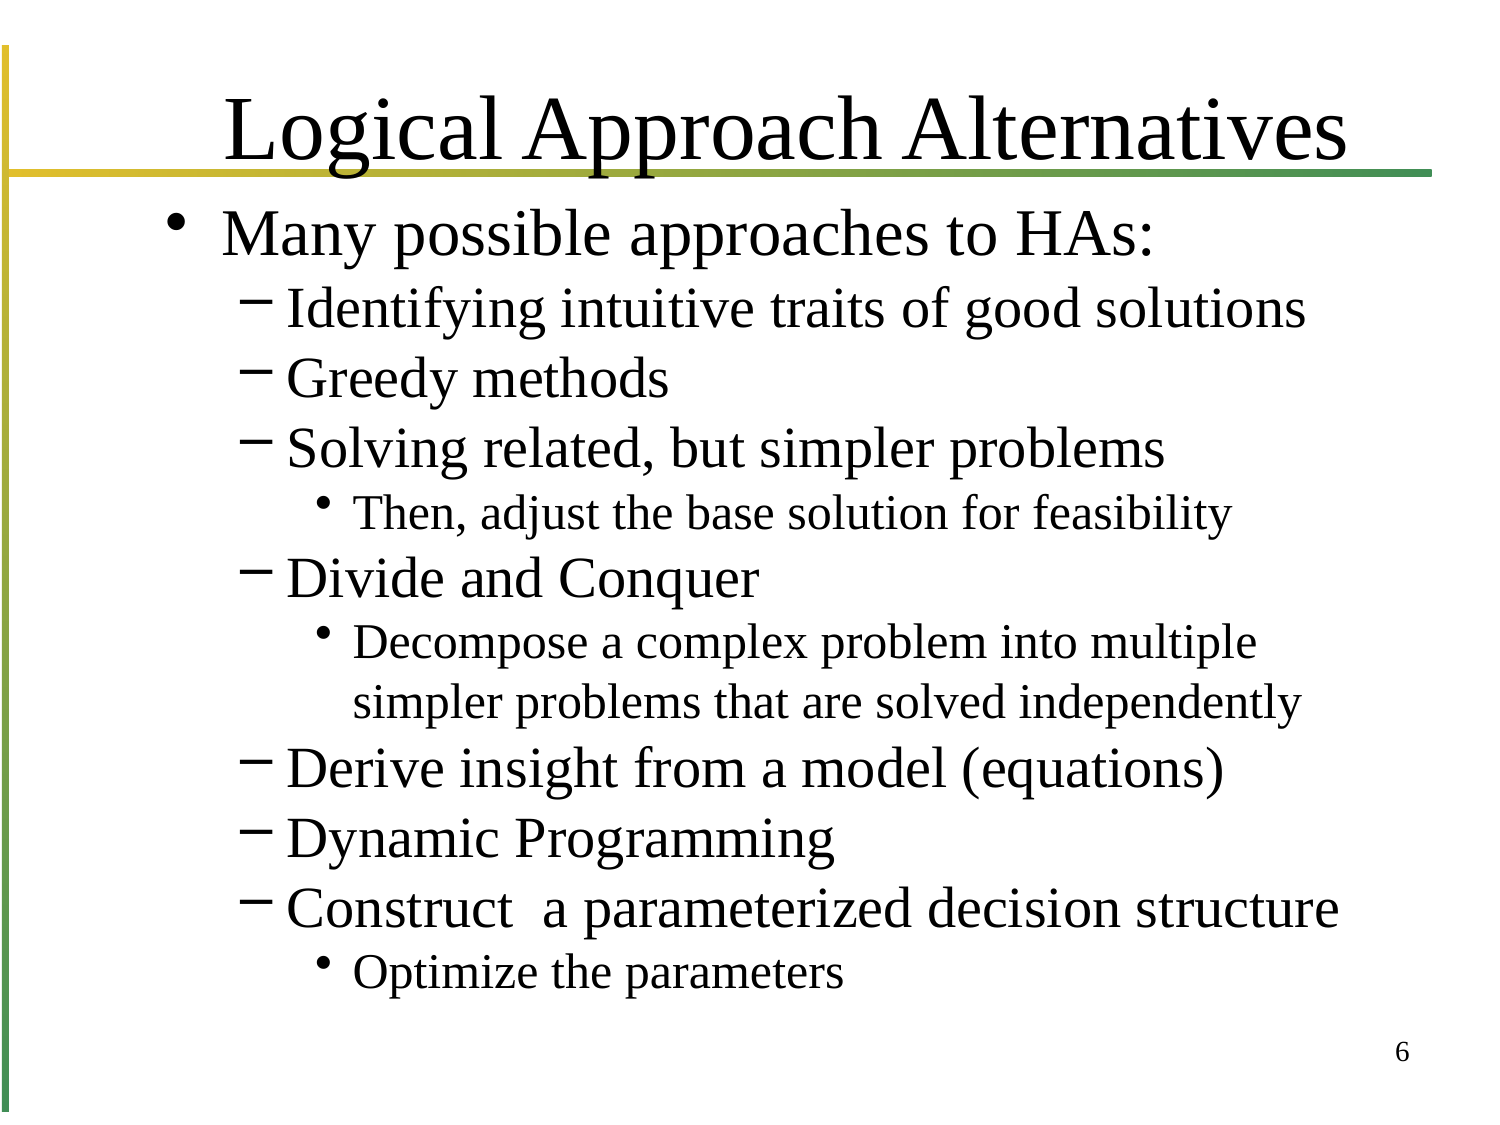

# Logical Approach Alternatives
Many possible approaches to HAs:
Identifying intuitive traits of good solutions
Greedy methods
Solving related, but simpler problems
Then, adjust the base solution for feasibility
Divide and Conquer
Decompose a complex problem into multiple simpler problems that are solved independently
Derive insight from a model (equations)
Dynamic Programming
Construct  a parameterized decision structure
Optimize the parameters
6